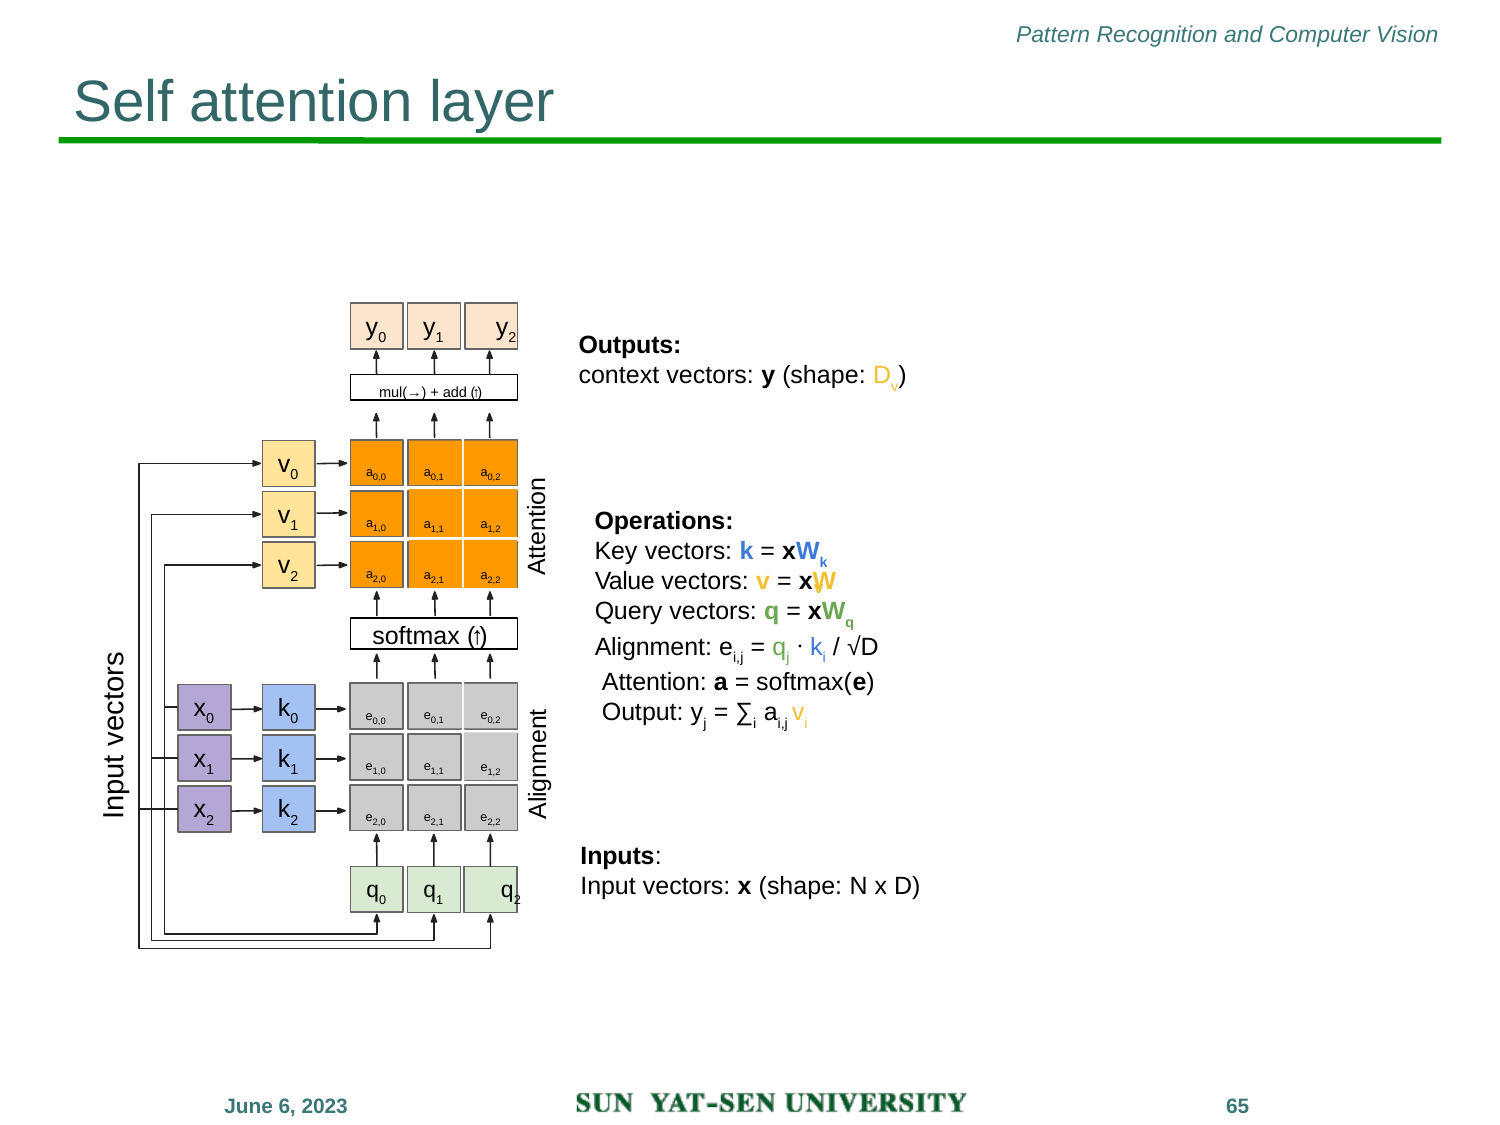

# Self attention layer

y0
y1	y2
Outputs:
context vectors: y (shape: Dv)

mul(→) + add (↑)

v0
a0,1
a0,2
a0,0

Attention

a1,1

a1,2

v1
Operations:
Key vectors: k = xWk
a1,0

a2,1

a2,2

v2
a2,0

Value vectors: v = xW
v
Query vectors: q = xWq  Alignment: ei,j = qj ᐧ ki / √D  Attention: a = softmax(e)  Output: yj = ∑i ai,j vi

softmax (↑)
Input vectors

e0,1
e0,2
x0
k0
e0,0
Alignment

e1,2

x1
k1
e1,0
e1,1

x2
k2
e2,0
e2,1
e2,2
Inputs:
Input vectors: x (shape: N x D)

q0
q1	q2